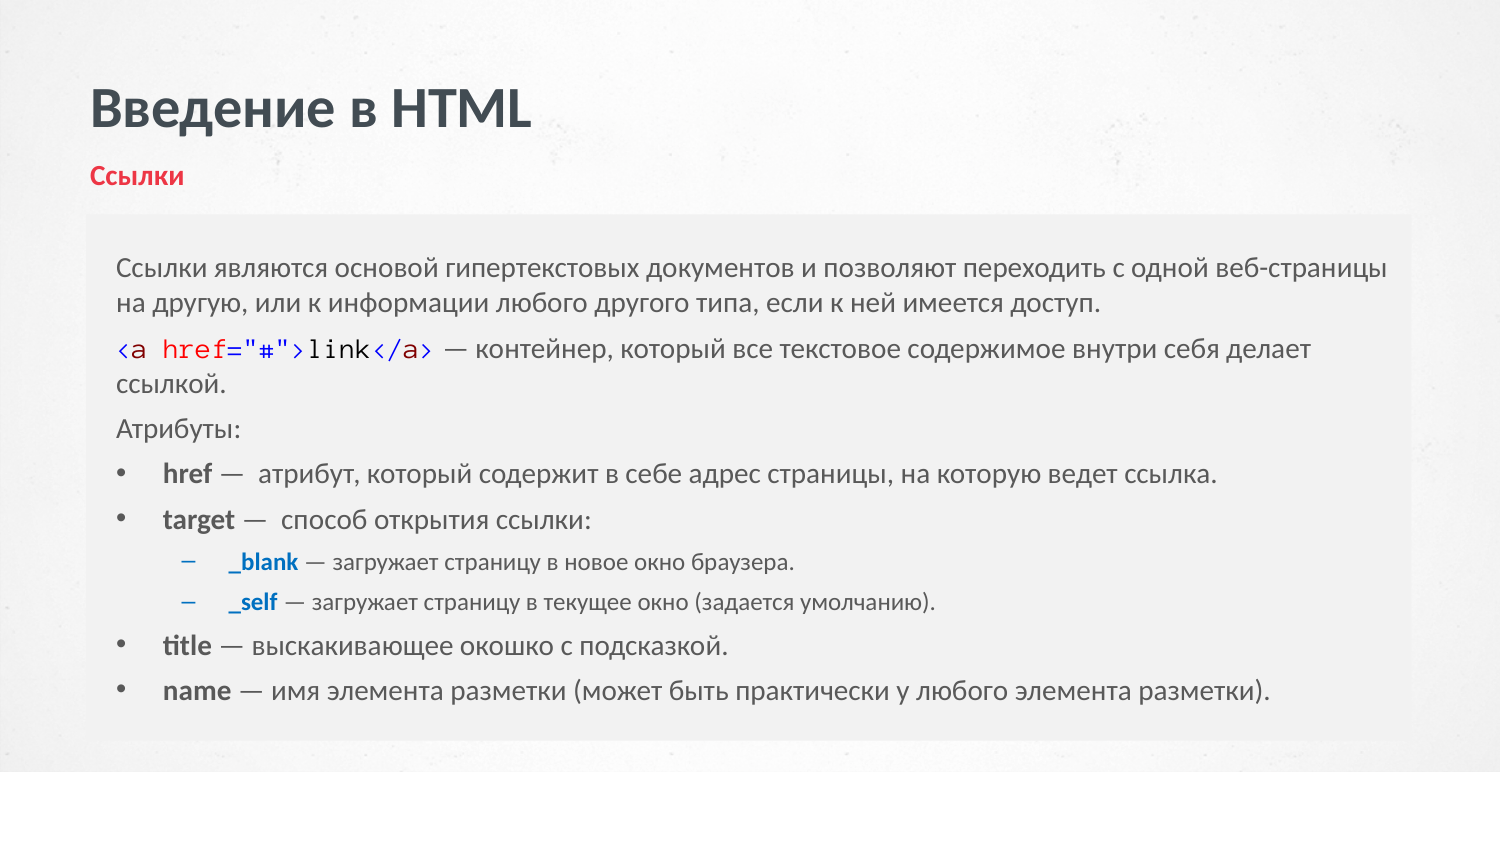

# Введение в HTML
Ссылки
Ссылки являются основой гипертекстовых документов и позволяют переходить с одной веб-страницы на другую, или к информации любого другого типа, если к ней имеется доступ.
<a href="#">link</a> — контейнер, который все текстовое содержимое внутри себя делает ссылкой.
Атрибуты:
href —  атрибут, который содержит в себе адрес страницы, на которую ведет ссылка.
target —  способ открытия ссылки:
_blank — загружает страницу в новое окно браузера.
_self — загружает страницу в текущее окно (задается умолчанию).
title — выскакивающее окошко с подсказкой.
name — имя элемента разметки (может быть практически у любого элемента разметки).